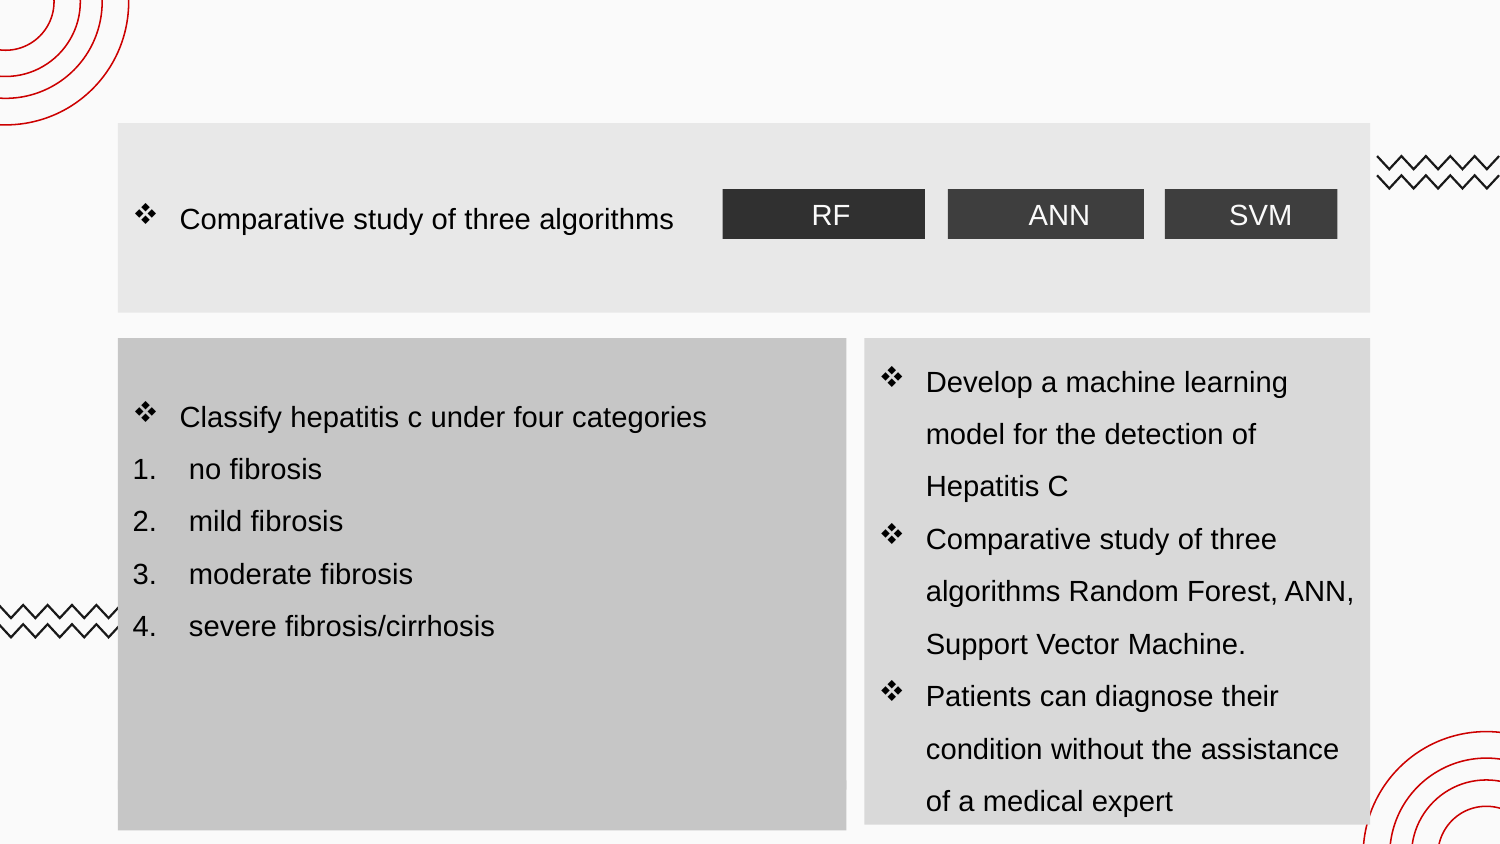

Comparative study of three algorithms

      SVM
         RF
        ANN

Classify hepatitis c under four categories
no fibrosis
mild fibrosis
moderate fibrosis
severe fibrosis/cirrhosis

Develop a machine learning model for the detection of Hepatitis C
Comparative study of three algorithms Random Forest, ANN, Support Vector Machine.
Patients can diagnose their condition without the assistance of a medical expert